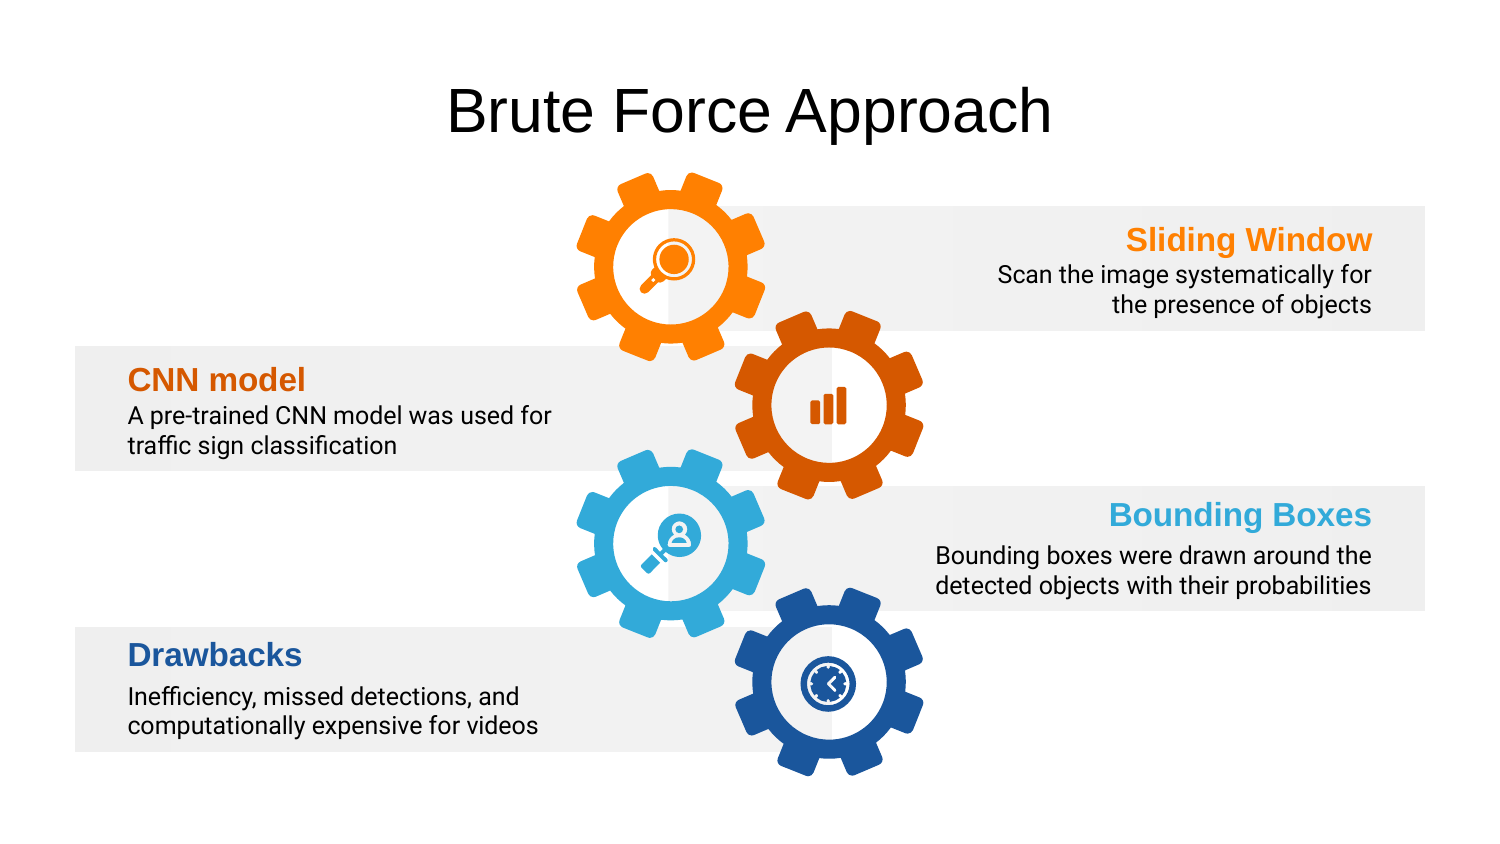

# Brute Force Approach

Sliding Window

Scan the image systematically for the presence of objects

CNN model

A pre-trained CNN model was used for traffic sign classification

Bounding Boxes

Bounding boxes were drawn around the detected objects with their probabilities

Drawbacks

Inefficiency, missed detections, and computationally expensive for videos